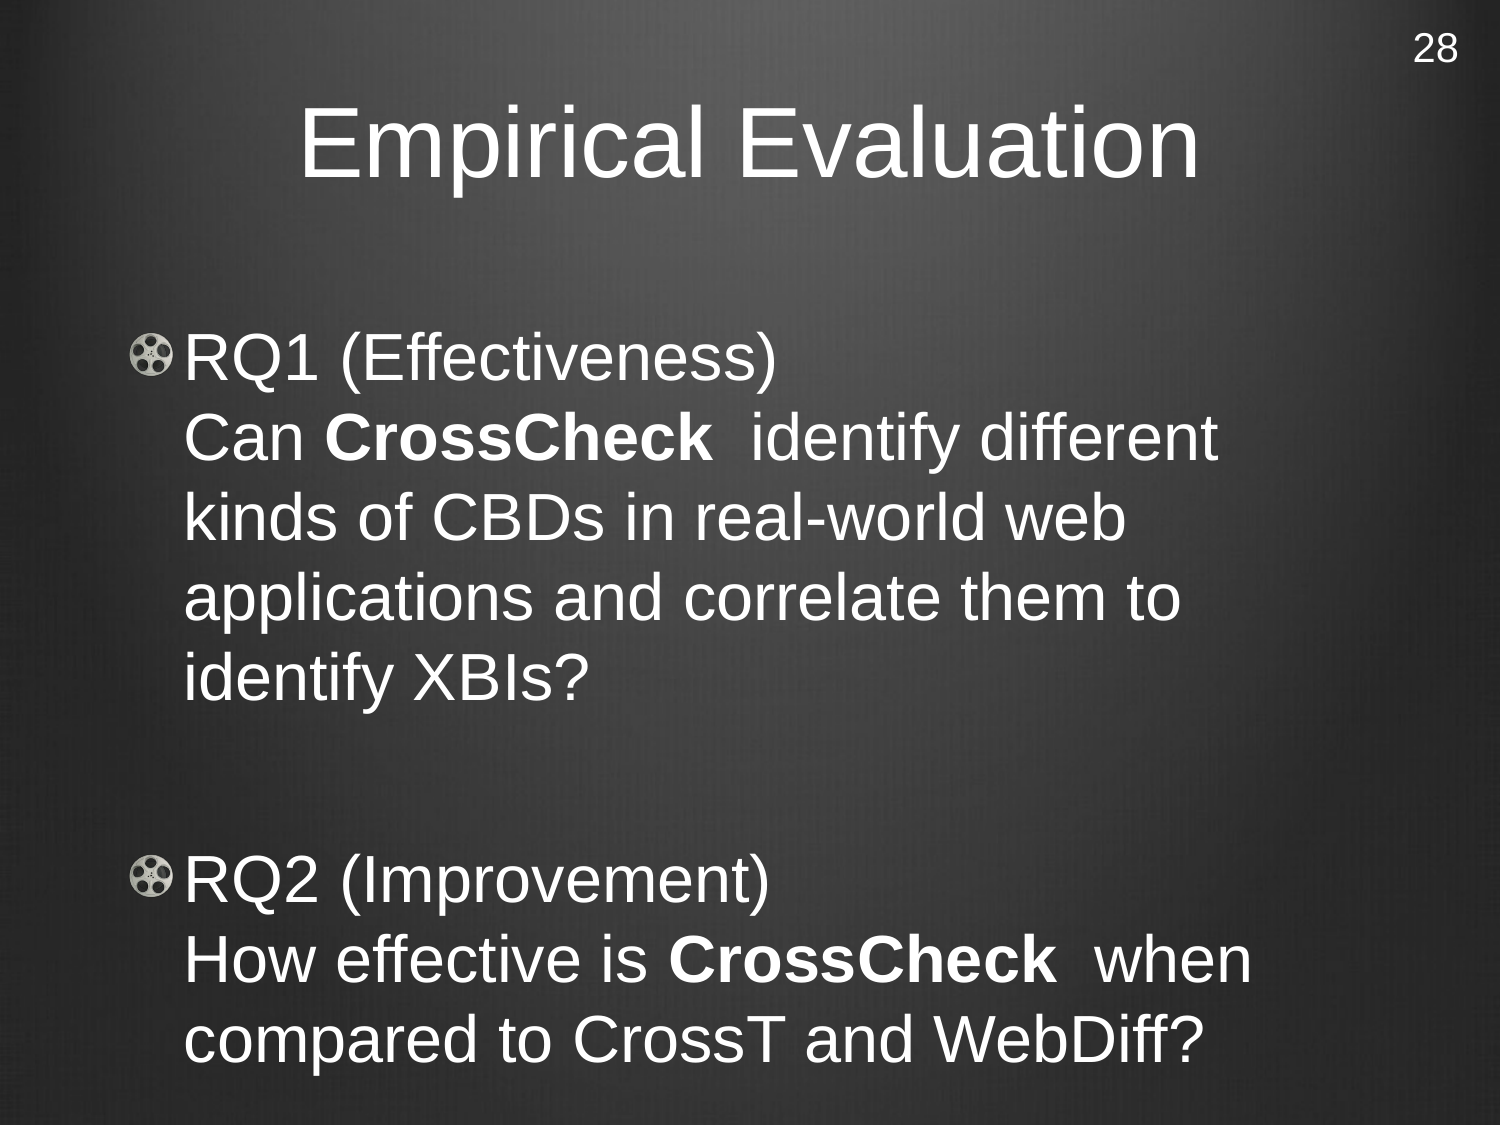

28
# Empirical Evaluation
RQ1 (Effectiveness)
Can CrossCheck  identify different kinds of CBDs in real-world web applications and correlate them to identify XBIs?
RQ2 (Improvement)
How effective is CrossCheck  when compared to CrossT and WebDiff?